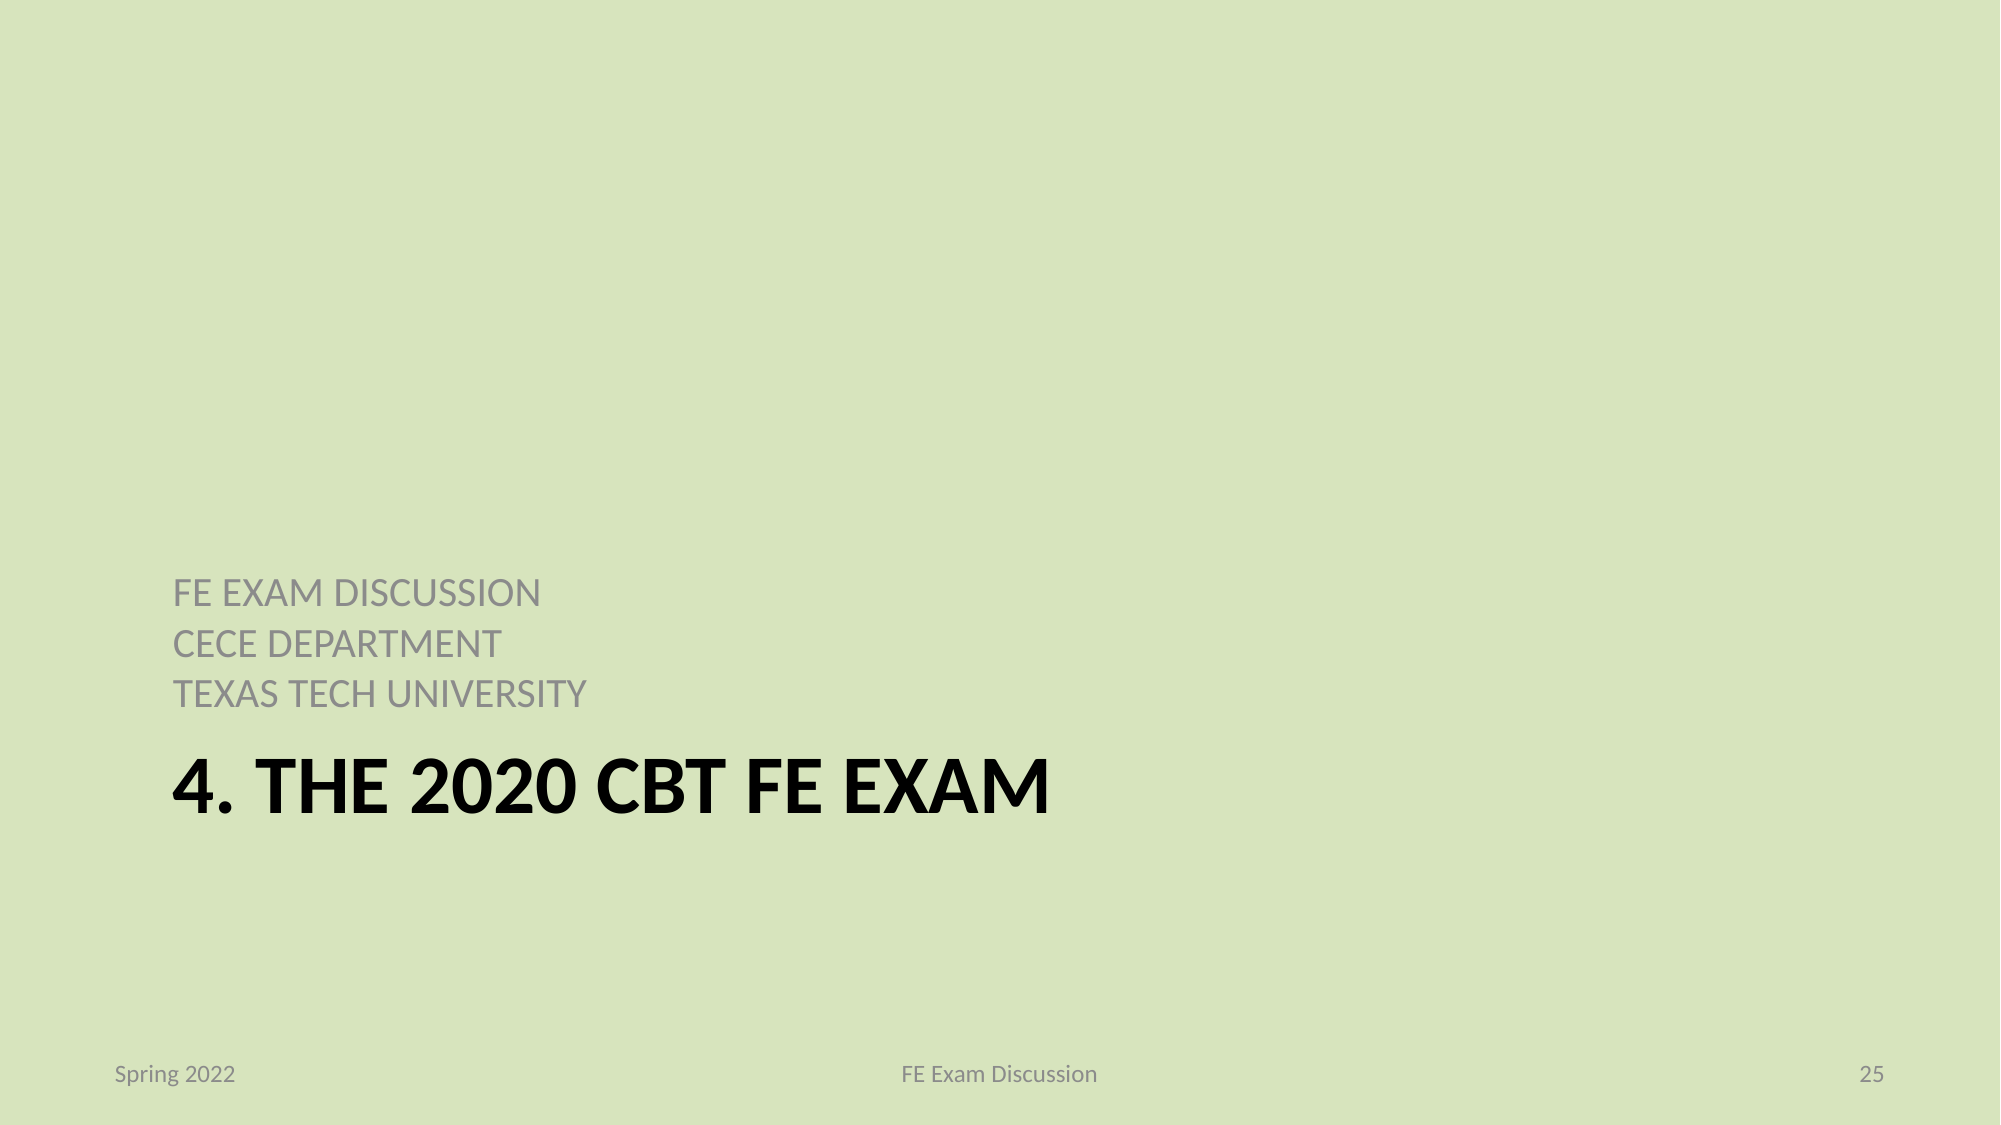

FE EXAM DISCUSSION
CECE DEPARTMENT
TEXAS TECH UNIVERSITY
# 4. the 2020 cbt FE Exam
Spring 2022
FE Exam Discussion
25